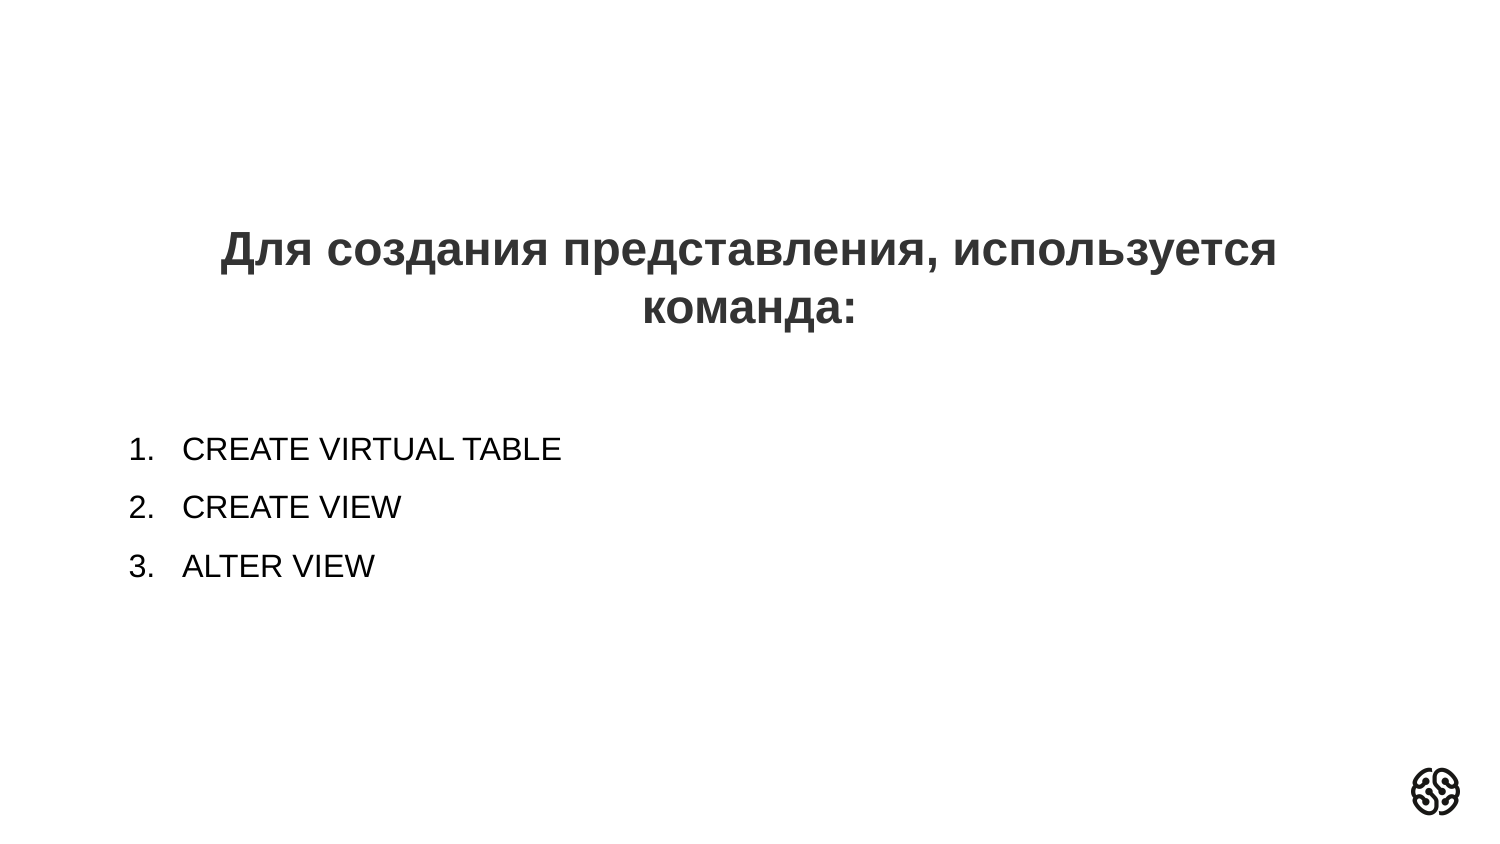

# Для создания представления, используется команда:
CREATE VIRTUAL TABLE
CREATE VIEW
ALTER VIEW